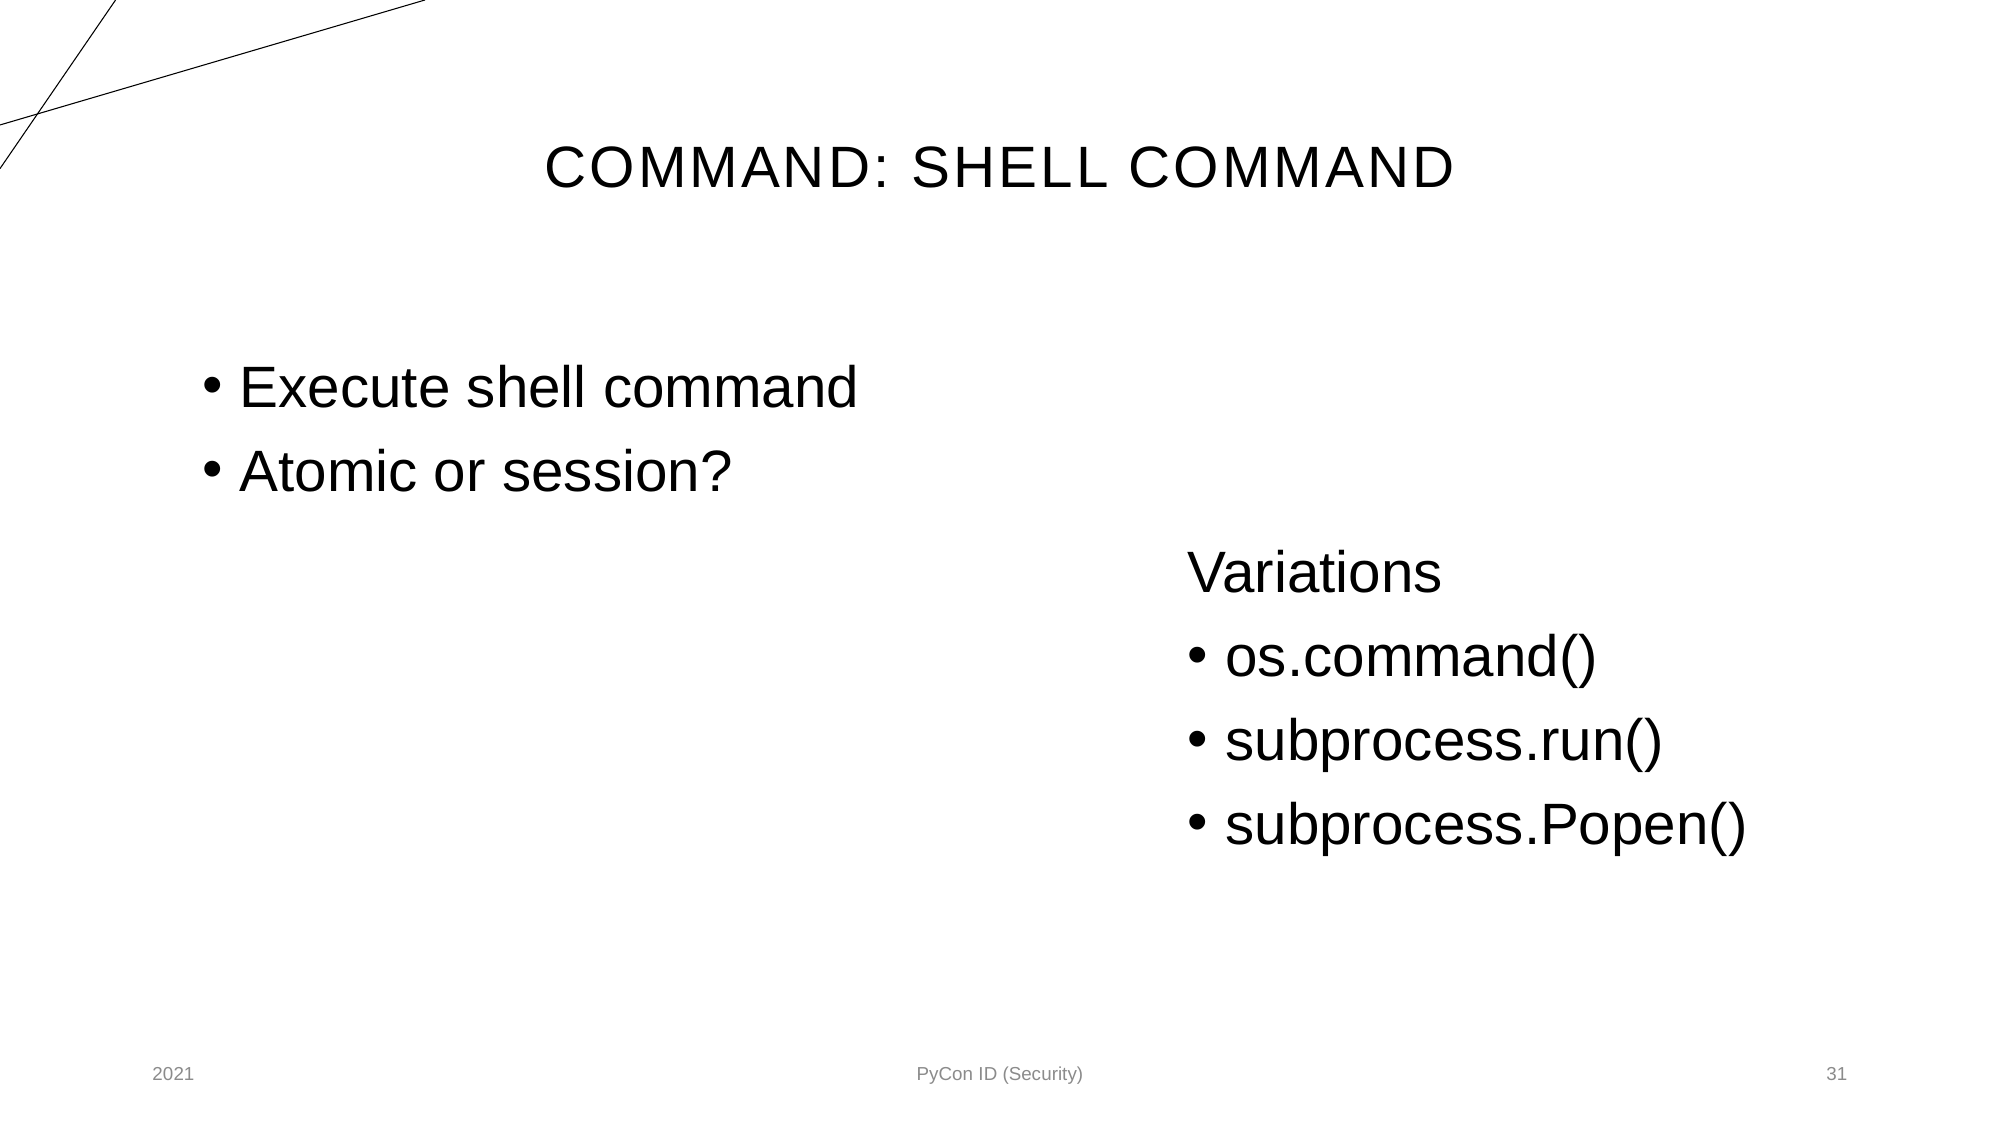

# Command: Shell command
Execute shell command
Atomic or session?
Variations
os.command()
subprocess.run()
subprocess.Popen()
2021
PyCon ID (Security)
31